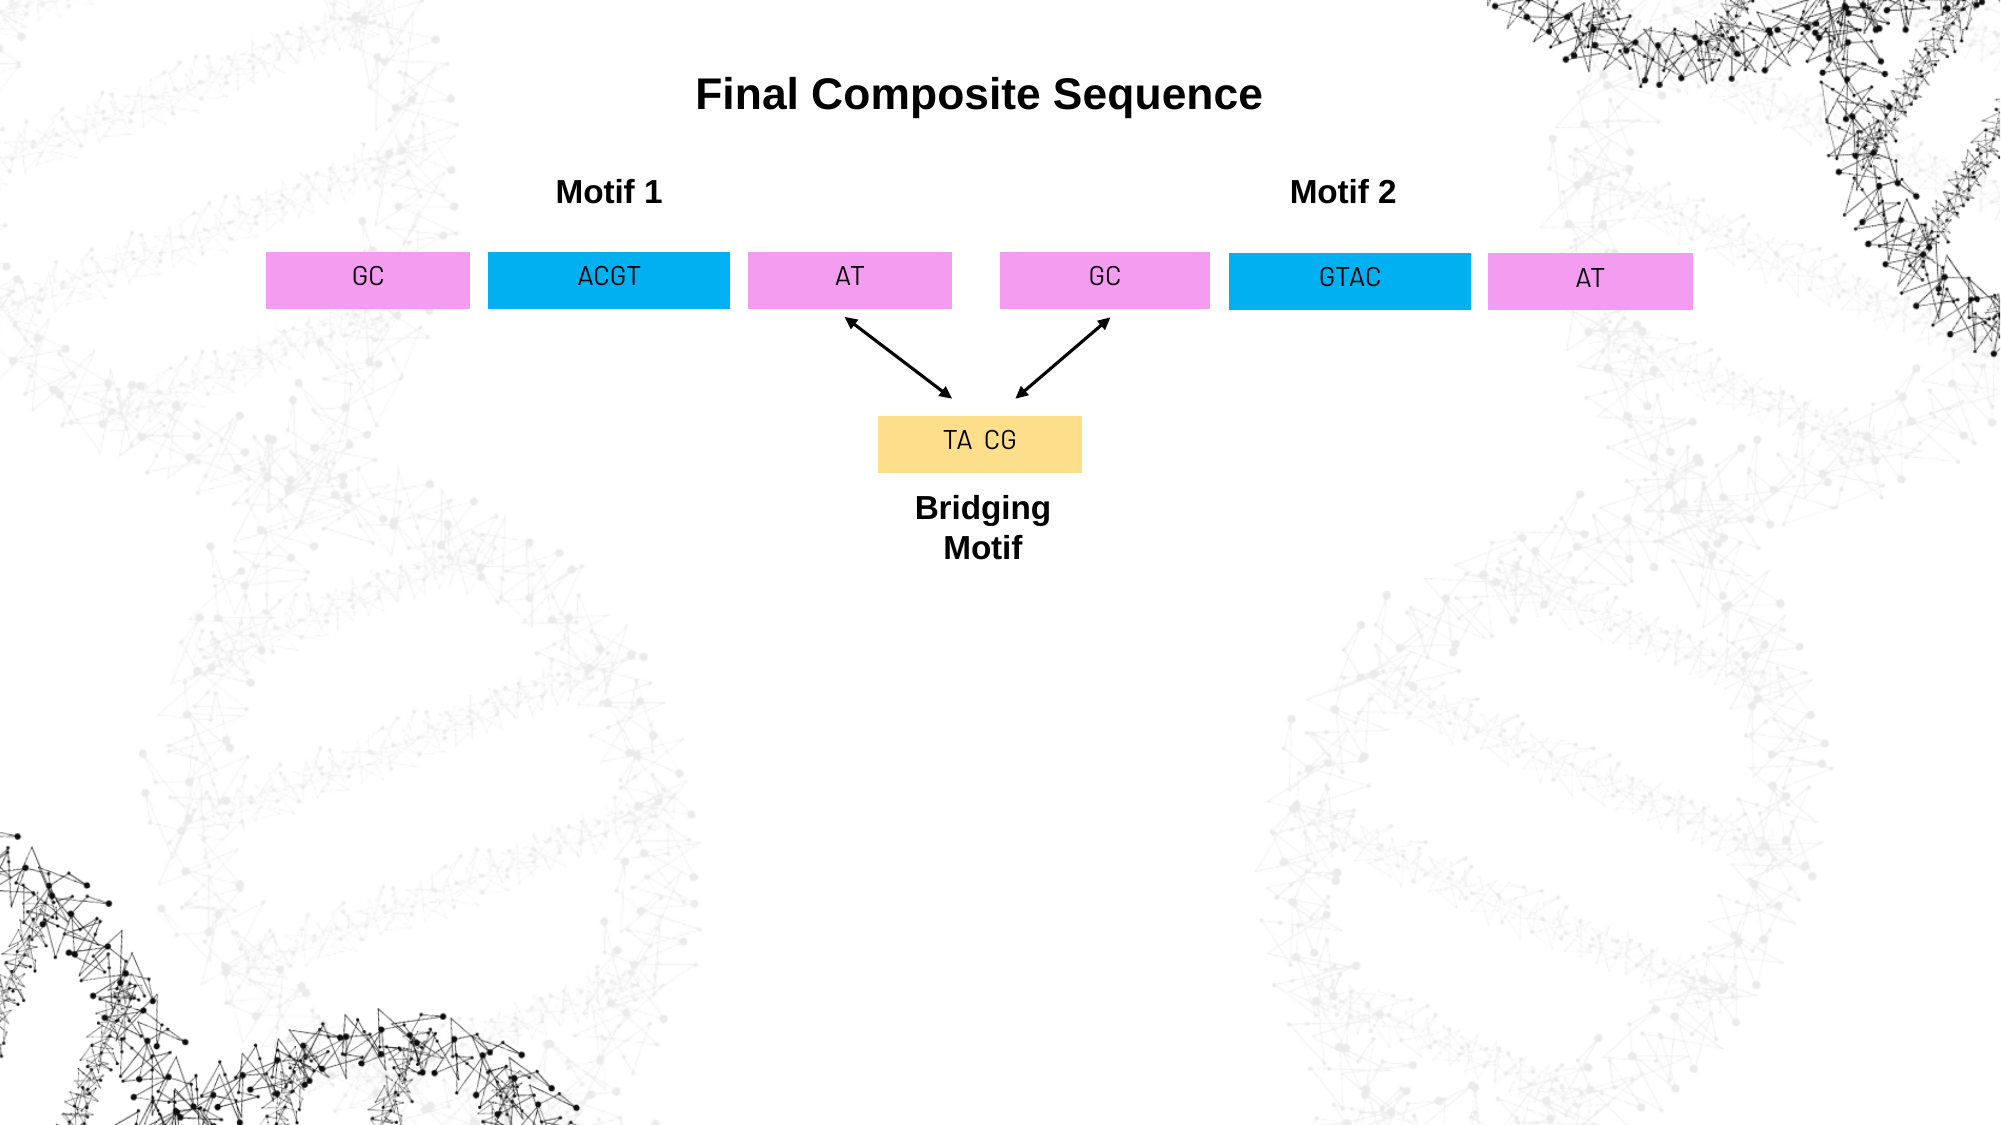

Final Composite Sequence
Motif 1
Motif 2
| GC |
| --- |
| GC |
| --- |
| ACGT |
| --- |
| AT |
| --- |
| GTAC |
| --- |
| AT |
| --- |
| TA CG |
| --- |
Bridging Motif